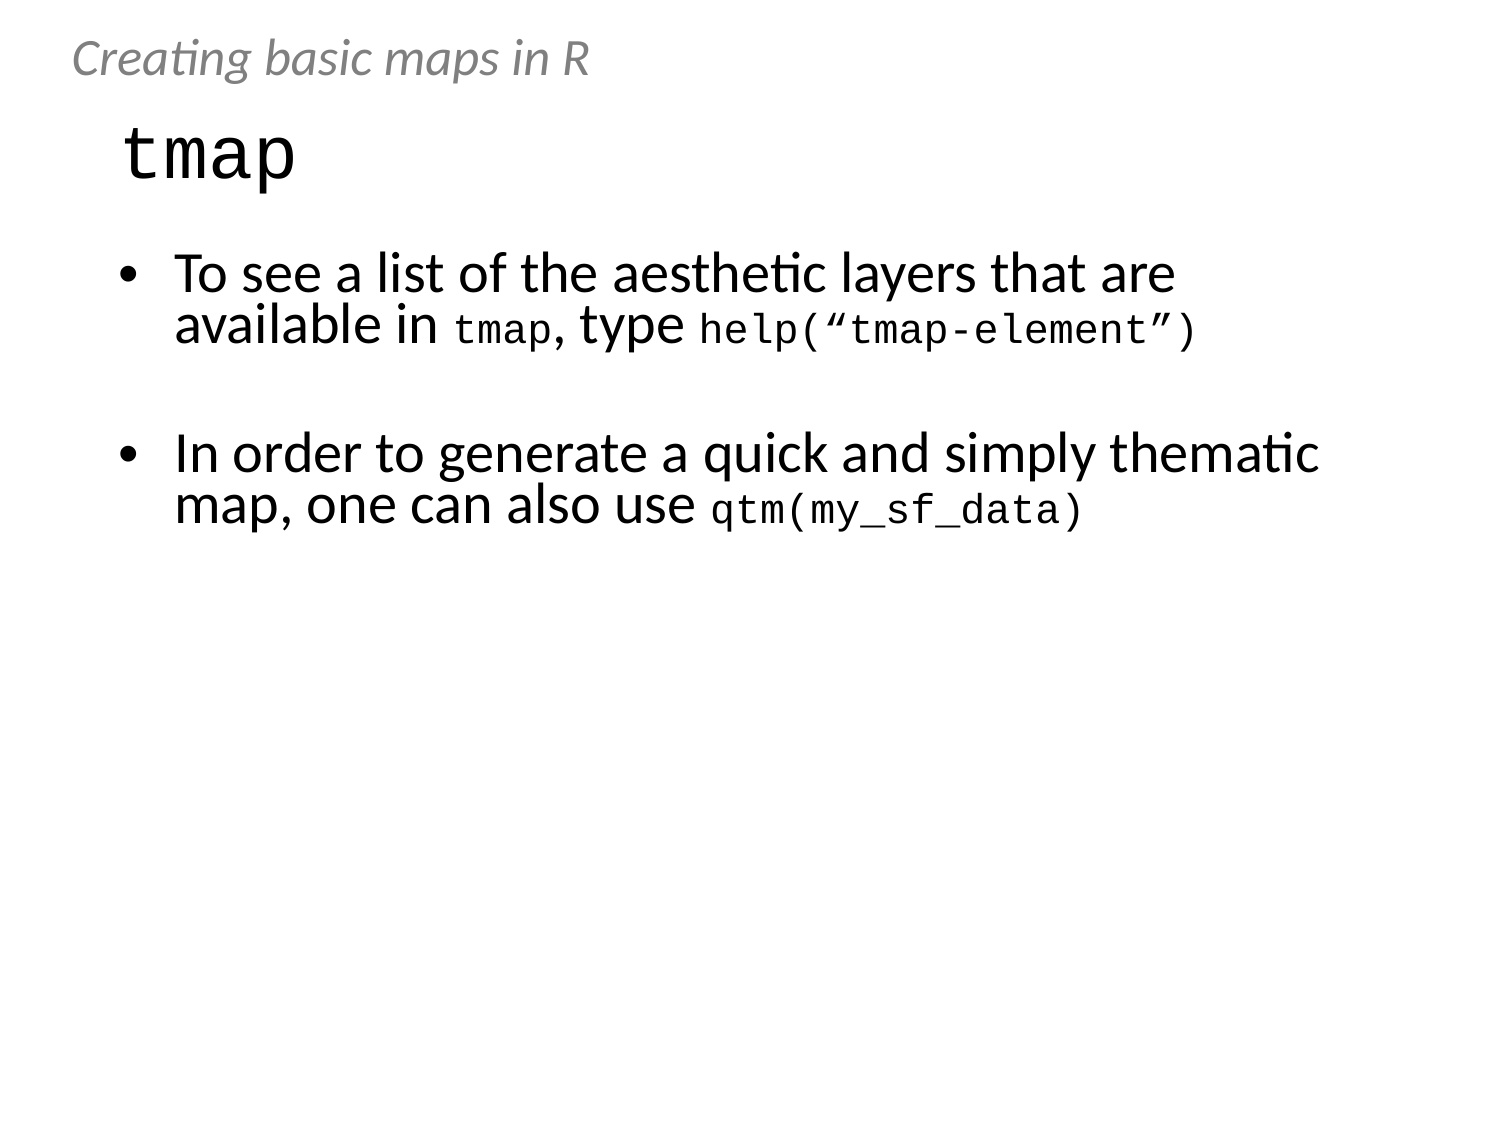

Creating basic maps in R
# tmap
To see a list of the aesthetic layers that are available in tmap, type help(“tmap-element”)

In order to generate a quick and simply thematic map, one can also use qtm(my_sf_data)